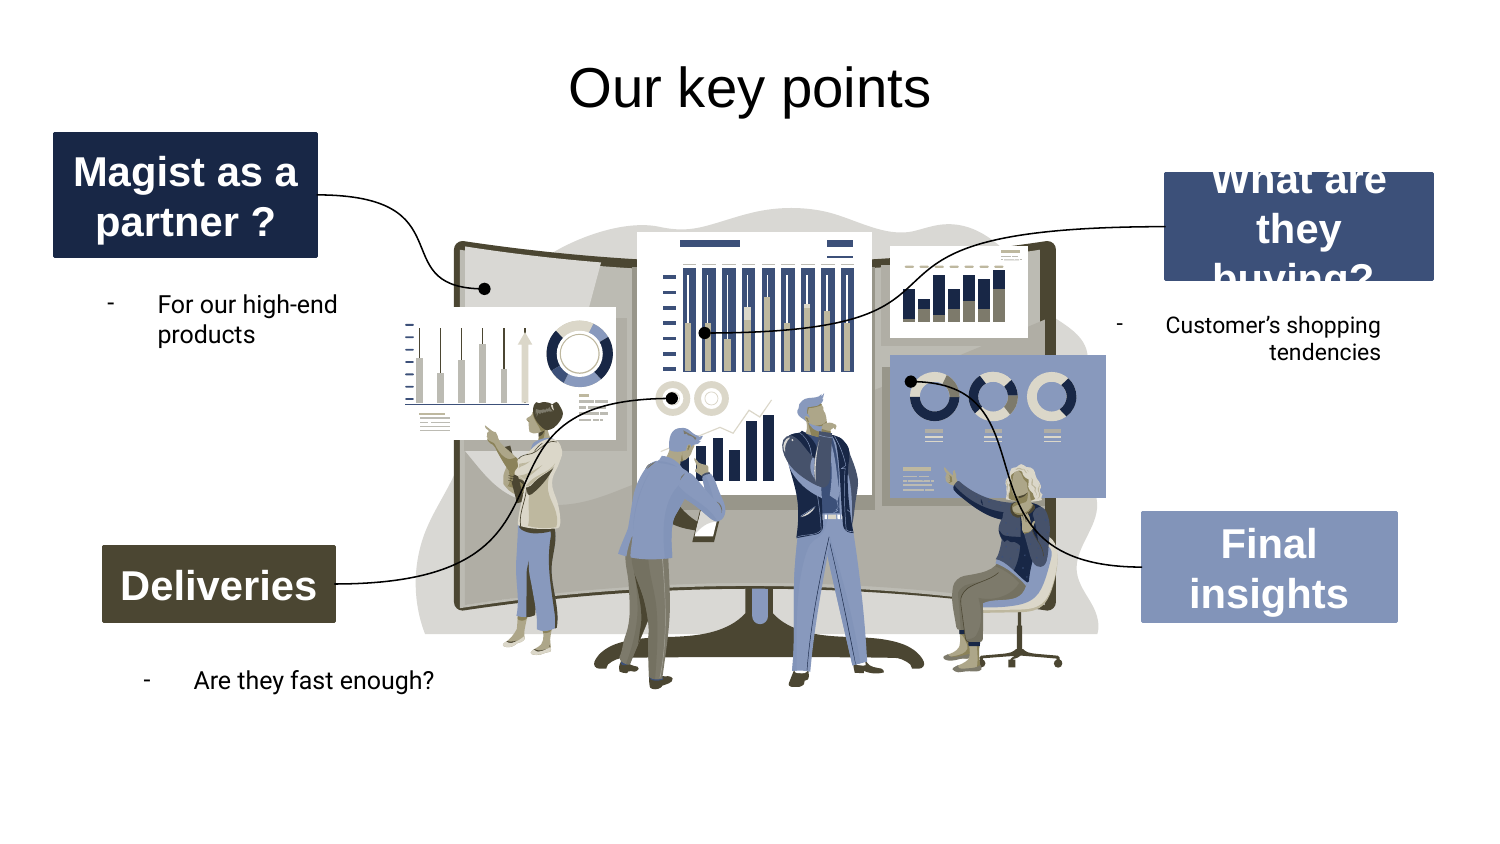

# Our key points
Magist as a partner ?
For our high-end products
What are they buying?
Customer’s shopping tendencies

Final insights

Deliveries
Are they fast enough?